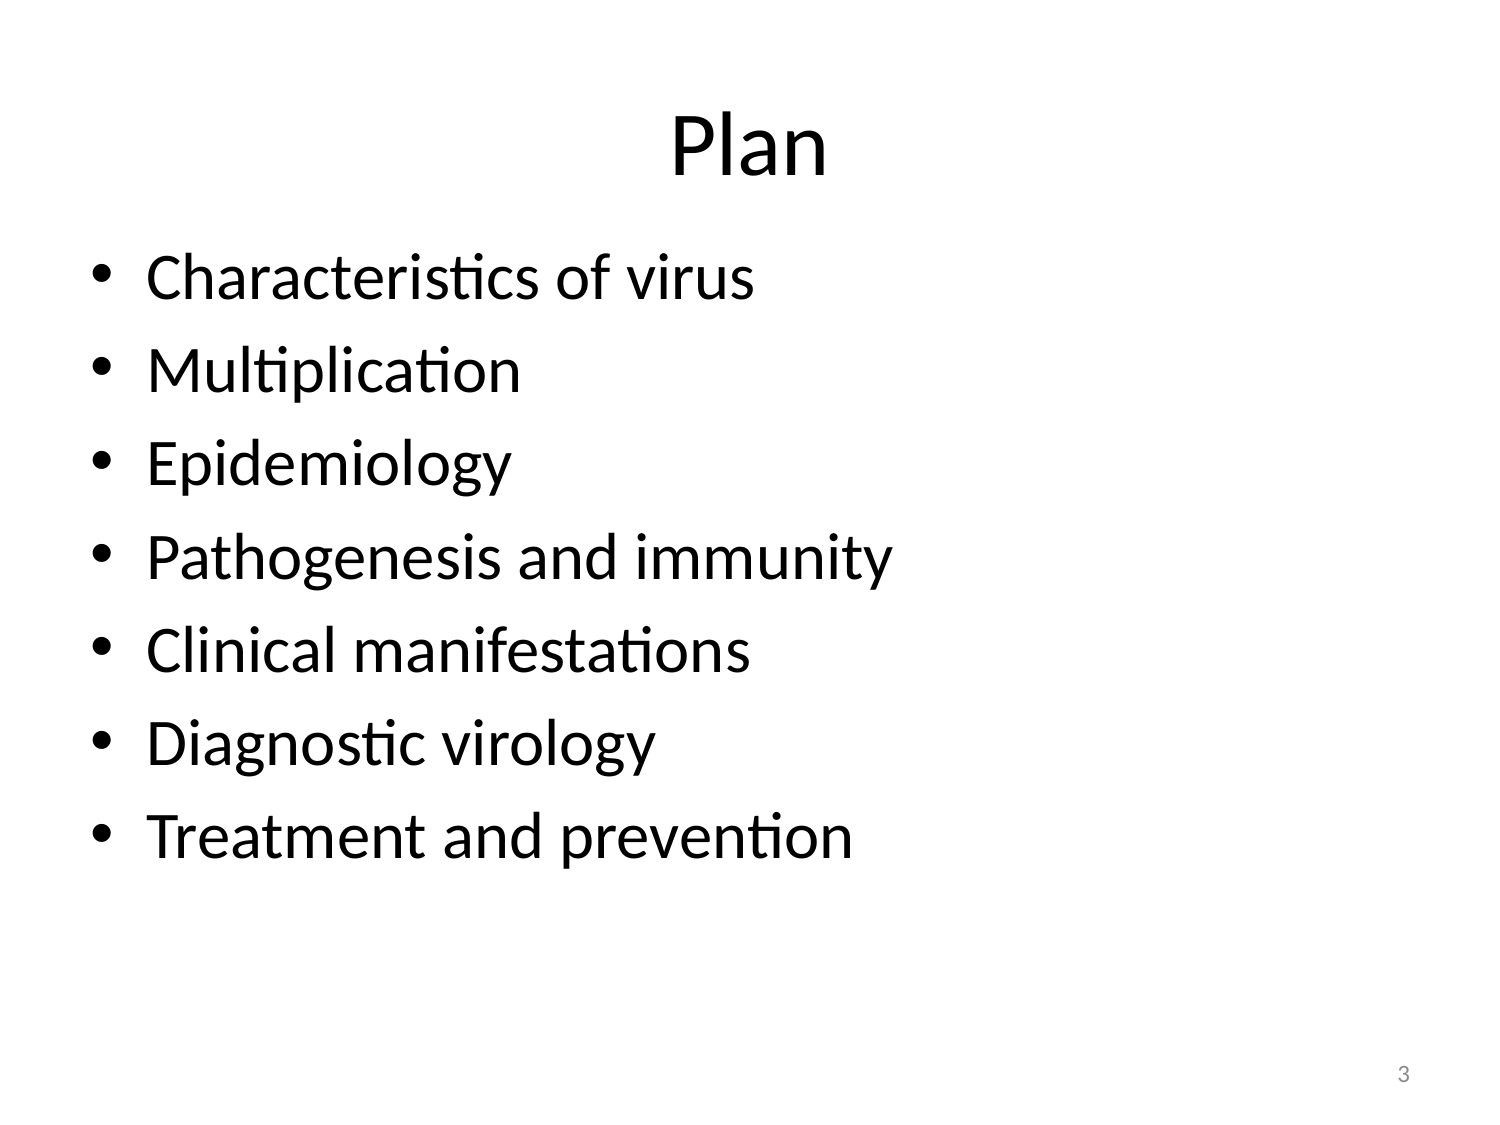

# Plan
Characteristics of virus
Multiplication
Epidemiology
Pathogenesis and immunity
Clinical manifestations
Diagnostic virology
Treatment and prevention
3